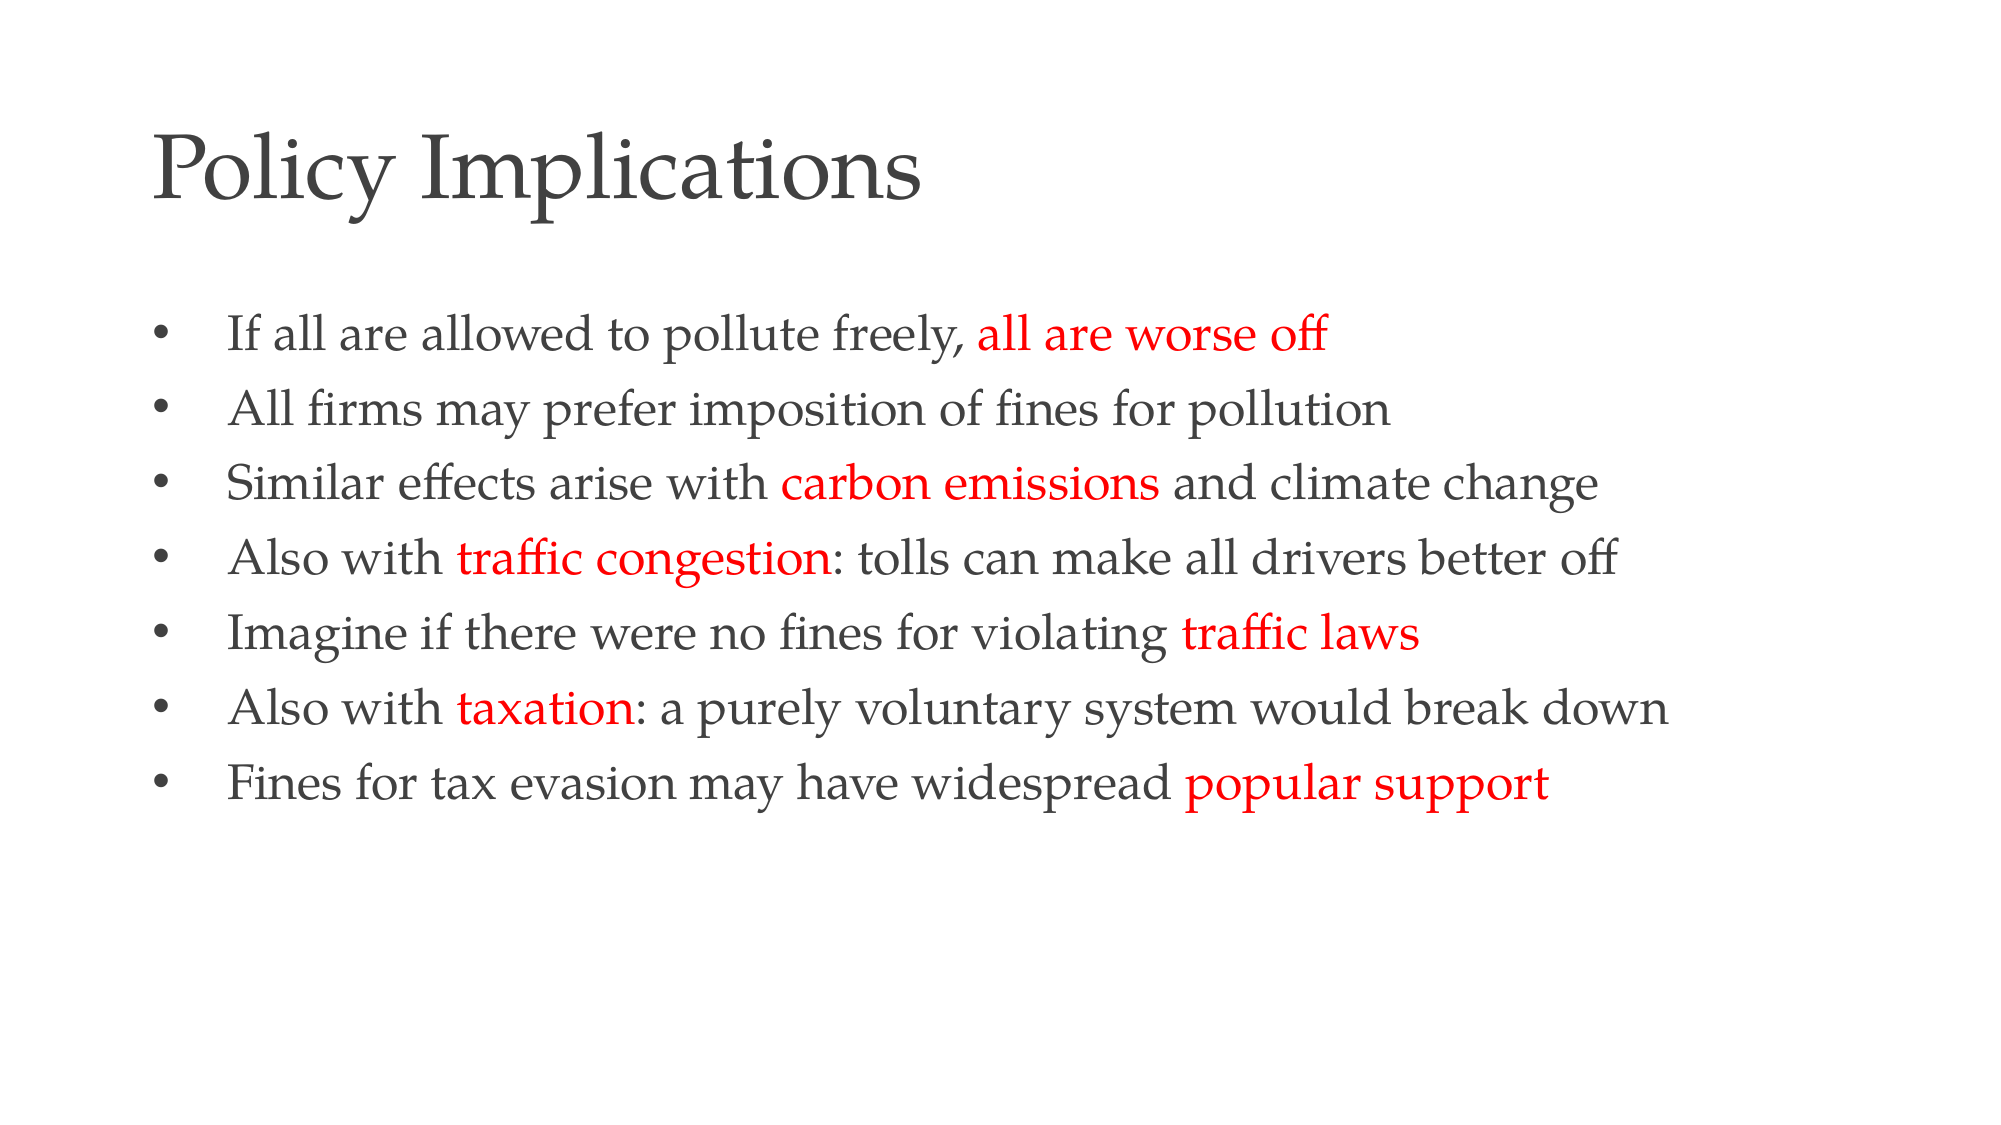

# Policy Implications
If all are allowed to pollute freely, all are worse off
All firms may prefer imposition of fines for pollution
Similar effects arise with carbon emissions and climate change
Also with traffic congestion: tolls can make all drivers better off
Imagine if there were no fines for violating traffic laws
Also with taxation: a purely voluntary system would break down
Fines for tax evasion may have widespread popular support